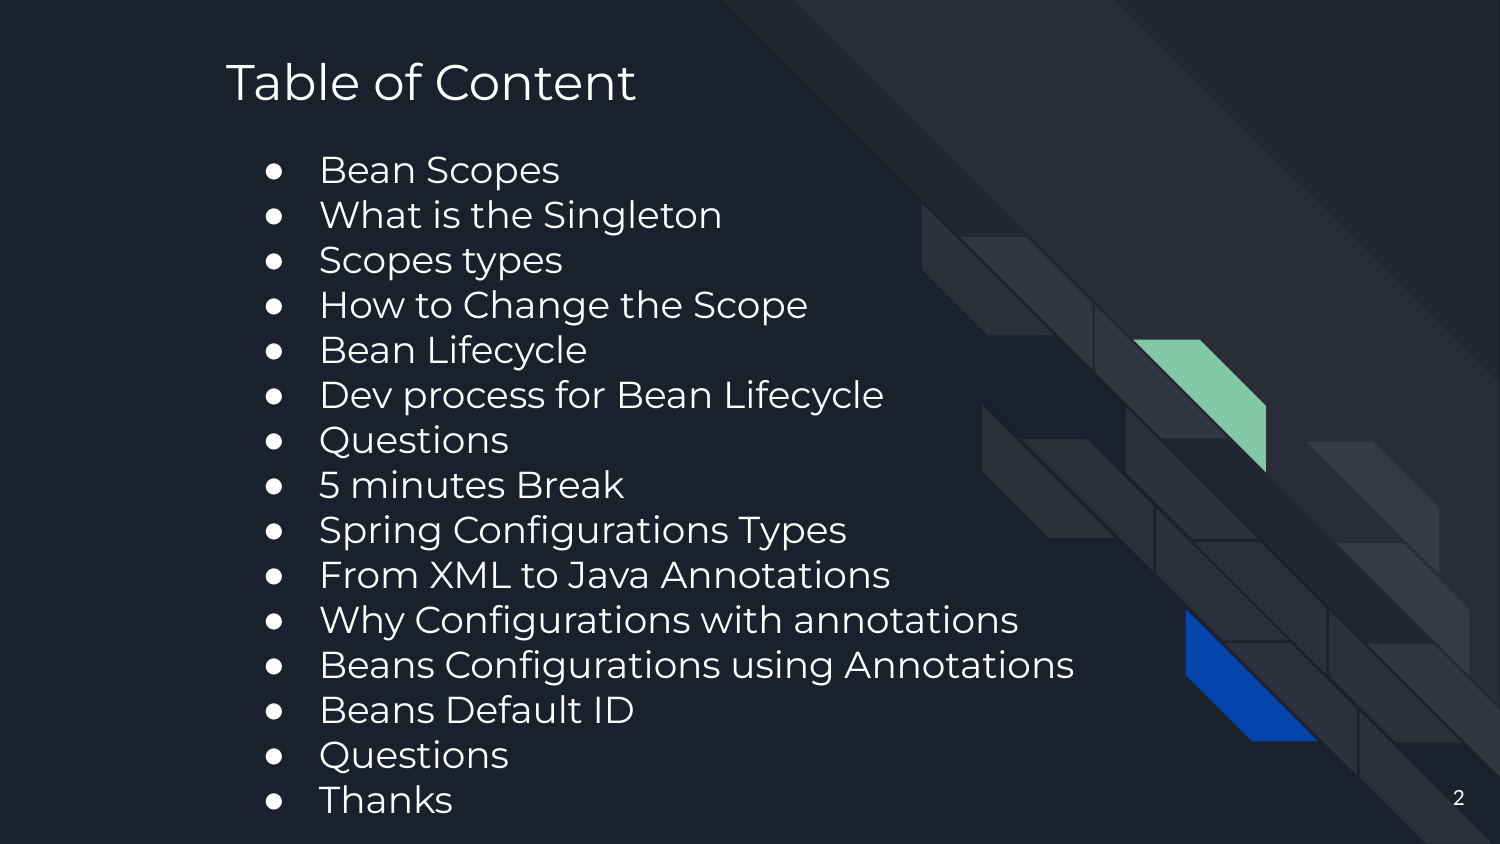

# Table of Content
Bean Scopes
What is the Singleton
Scopes types
How to Change the Scope
Bean Lifecycle
Dev process for Bean Lifecycle
Questions
5 minutes Break
Spring Configurations Types
From XML to Java Annotations
Why Configurations with annotations
Beans Configurations using Annotations
Beans Default ID
Questions
Thanks
2